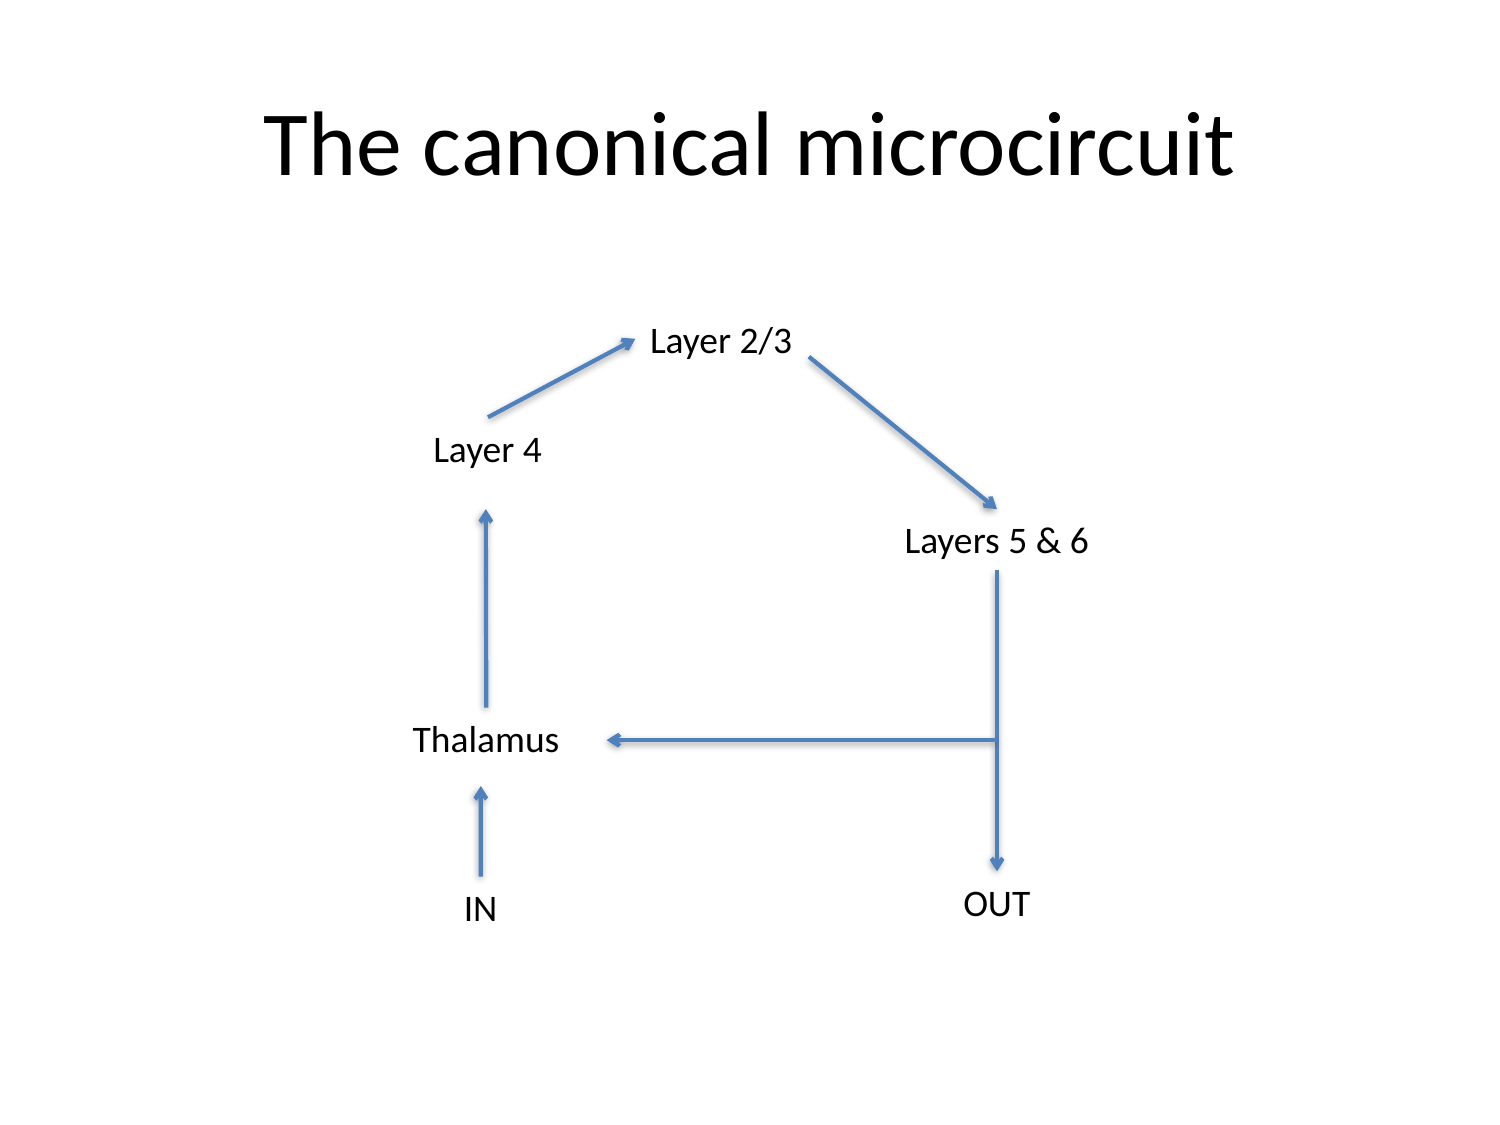

# The canonical microcircuit
Layer 2/3
Layer 4
Layers 5 & 6
Thalamus
OUT
IN